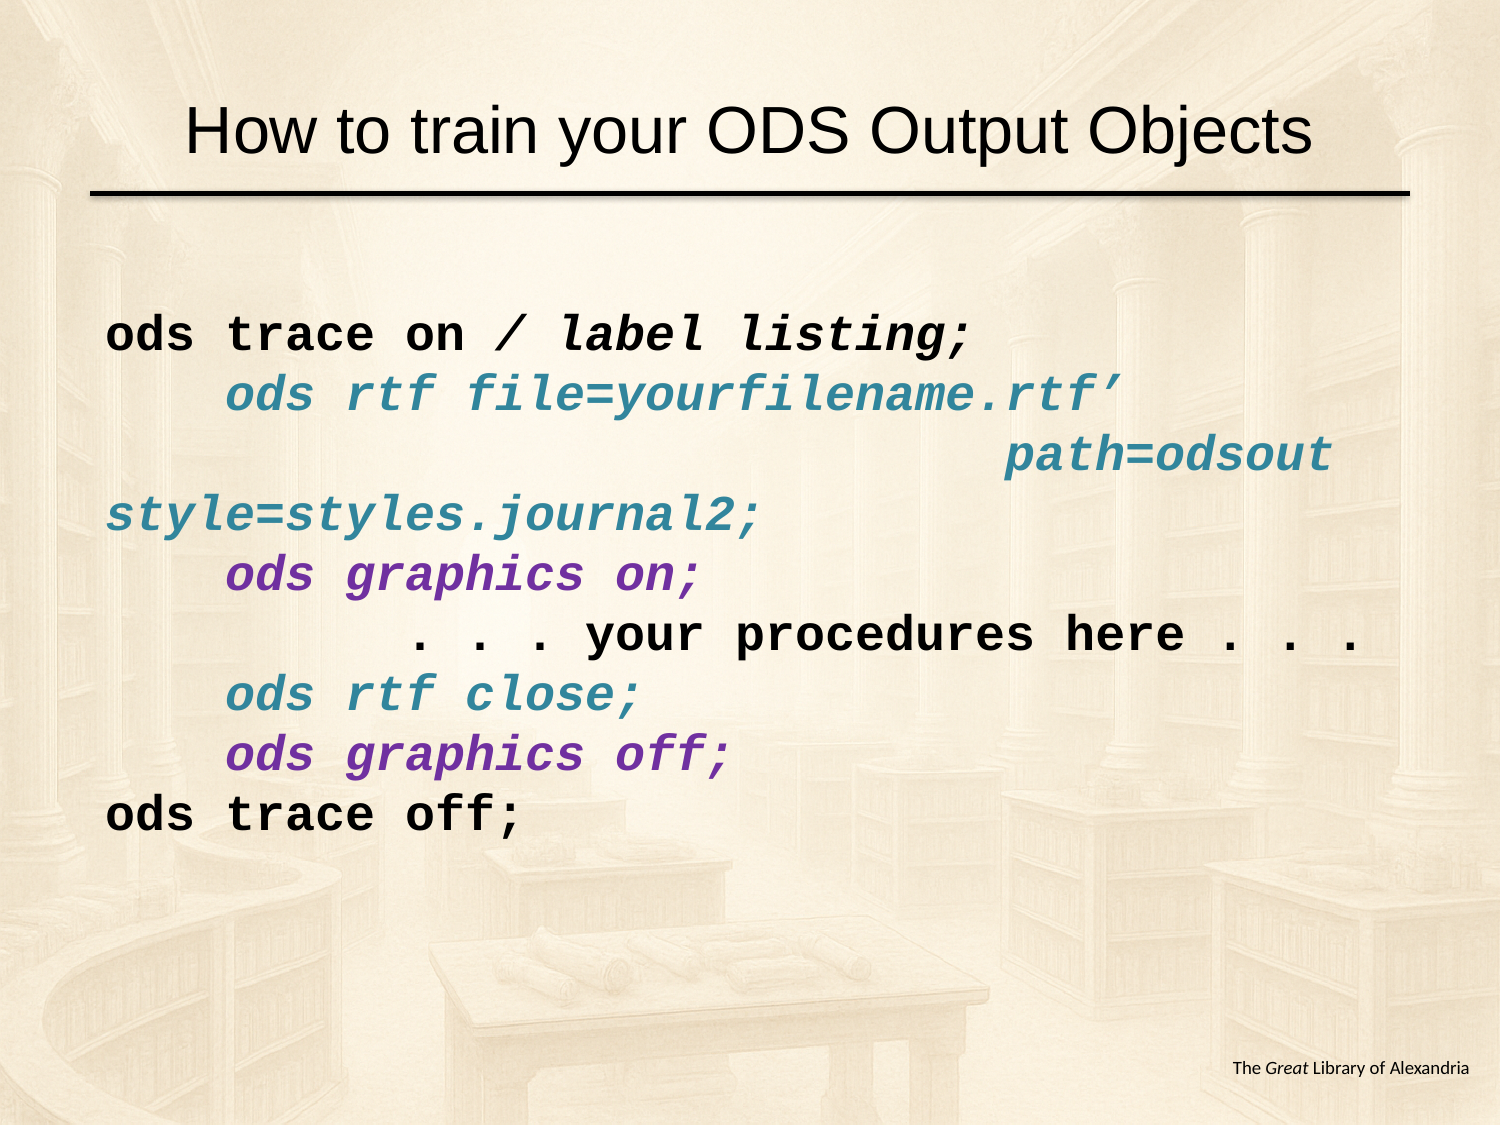

# How to train your ODS Output Objects

ods trace on / label listing;
    ods rtf file=yourfilename.rtf’ 							path=odsout style=styles.journal2;
    ods graphics on;
    		. . . your procedures here . . .
    ods rtf close;
    ods graphics off;
ods trace off;

The Great Library of Alexandria